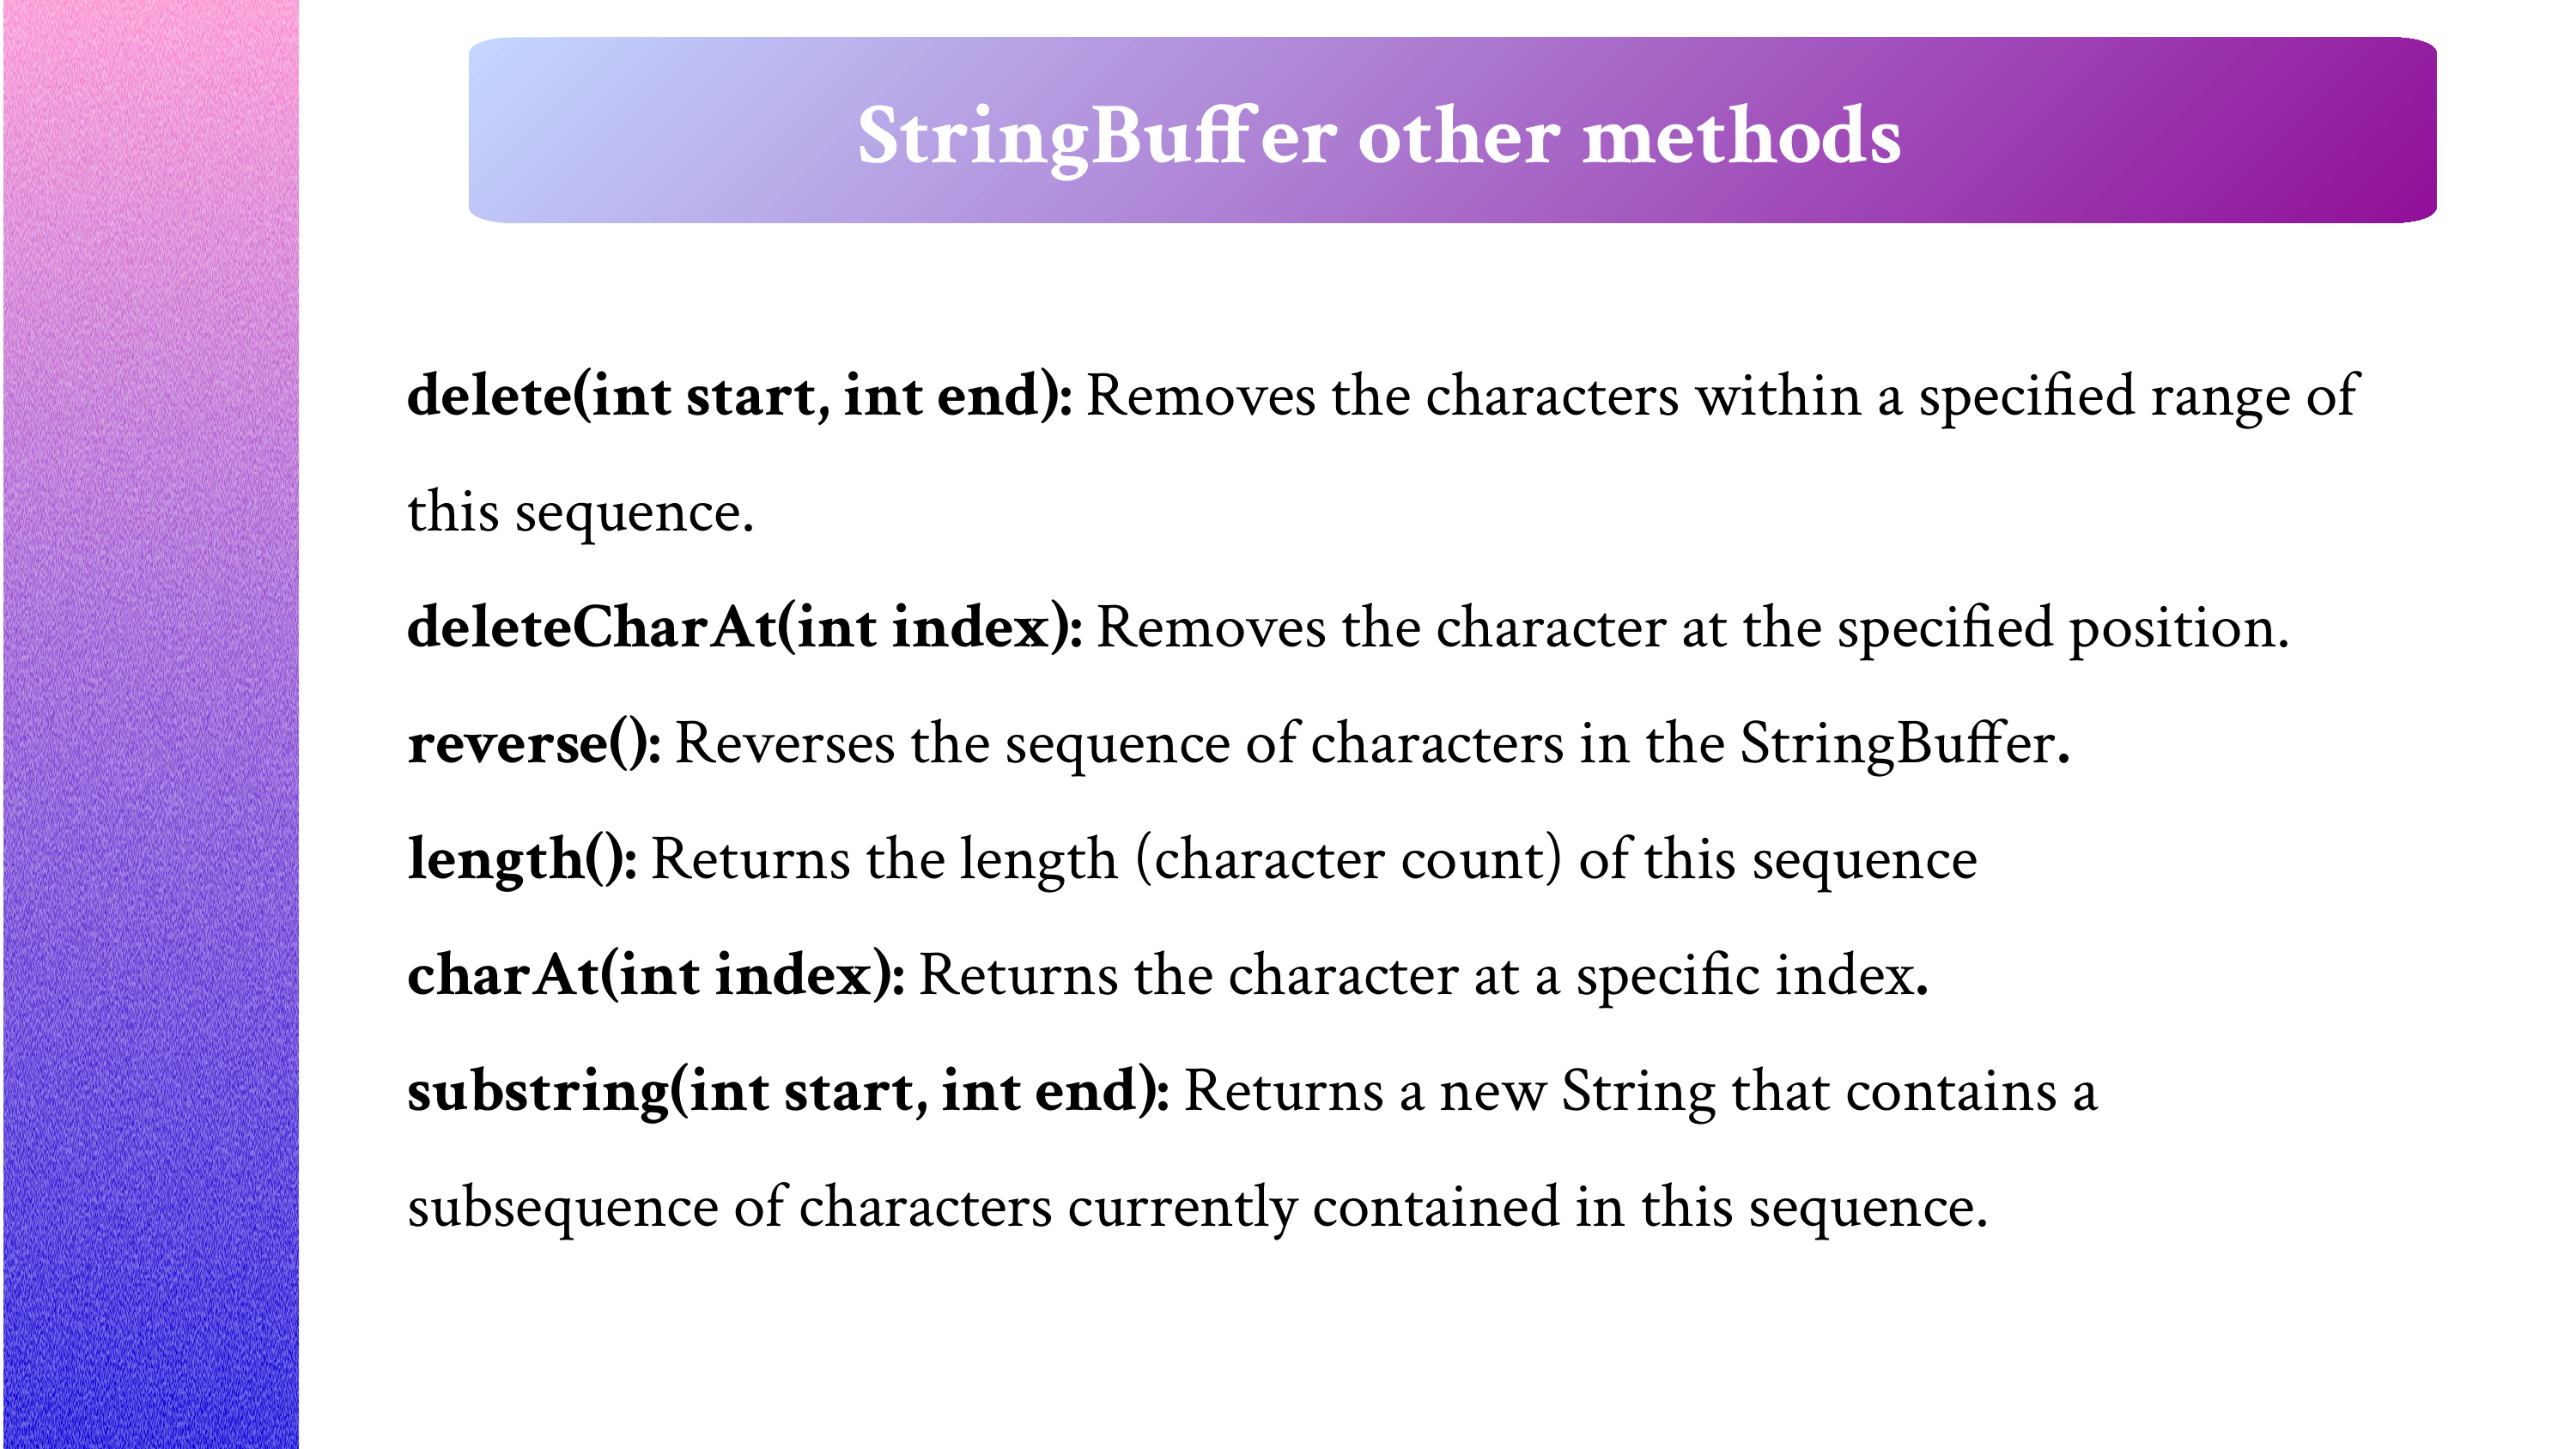

StringBuffer other methods
delete(int start, int end): Removes the characters within a specified range of this sequence.
deleteCharAt(int index): Removes the character at the specified position.
reverse(): Reverses the sequence of characters in the StringBuffer.
length(): Returns the length (character count) of this sequence
charAt(int index): Returns the character at a specific index.
substring(int start, int end): Returns a new String that contains a subsequence of characters currently contained in this sequence.